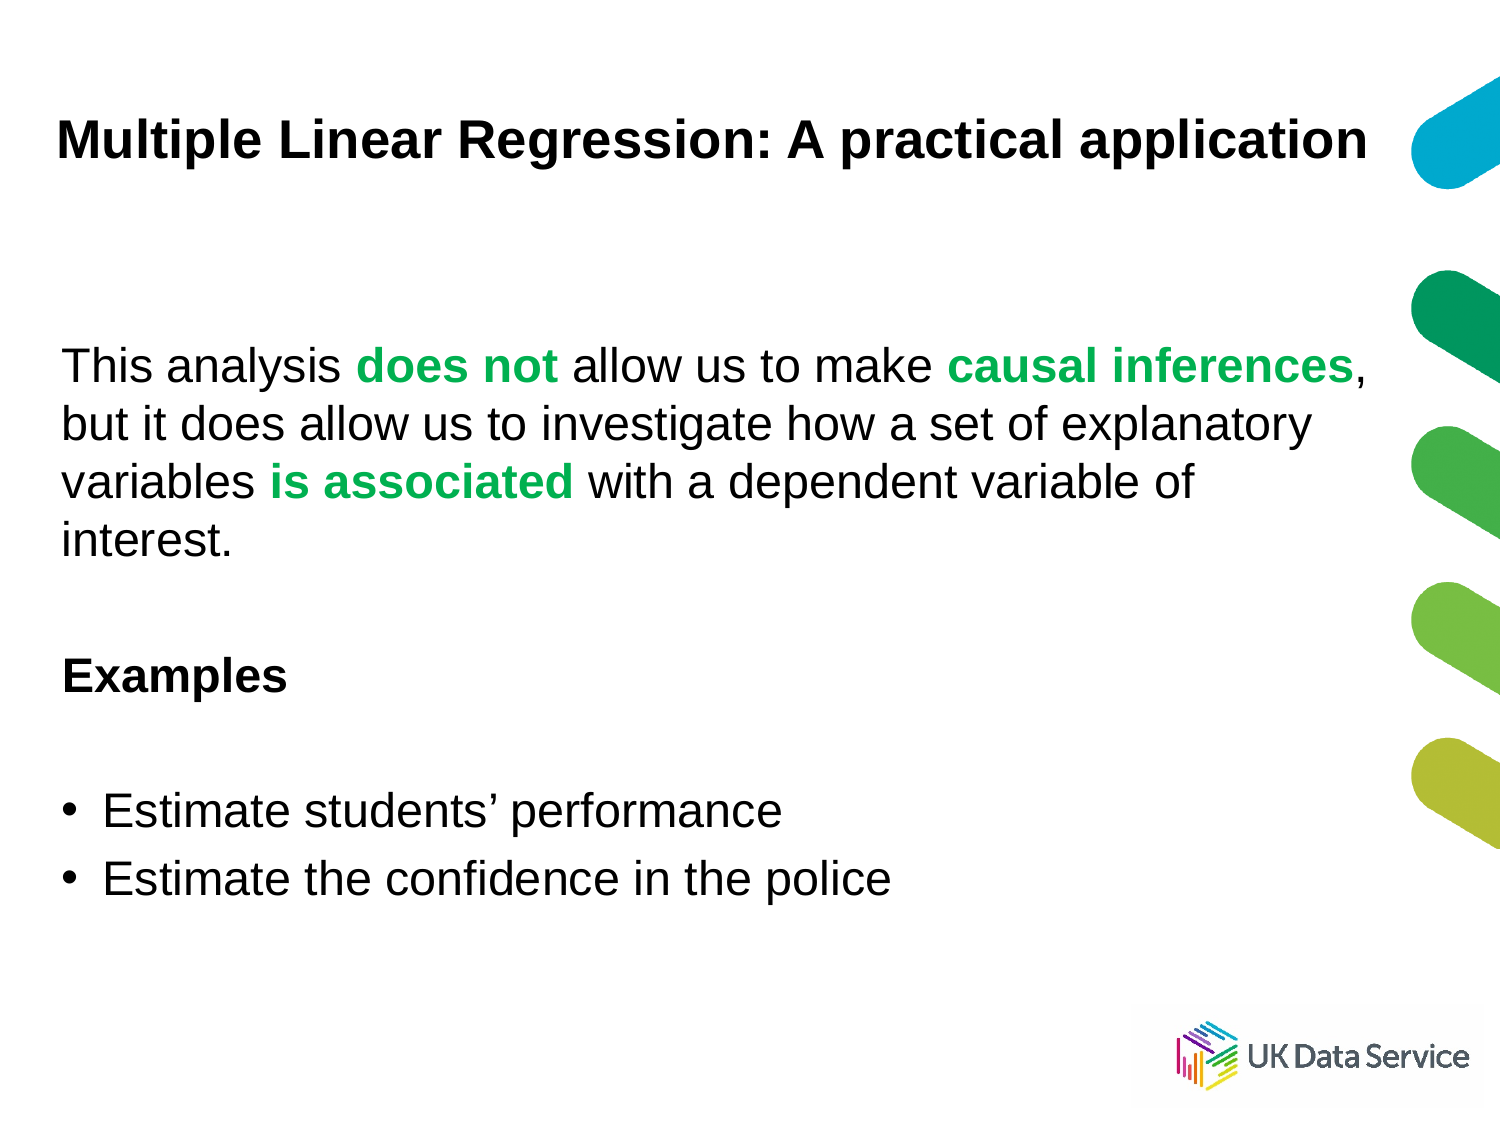

# Multiple Linear Regression: A practical application
This analysis does not allow us to make causal inferences, but it does allow us to investigate how a set of explanatory variables is associated with a dependent variable of interest.

Examples

Estimate students’ performance
Estimate the confidence in the police